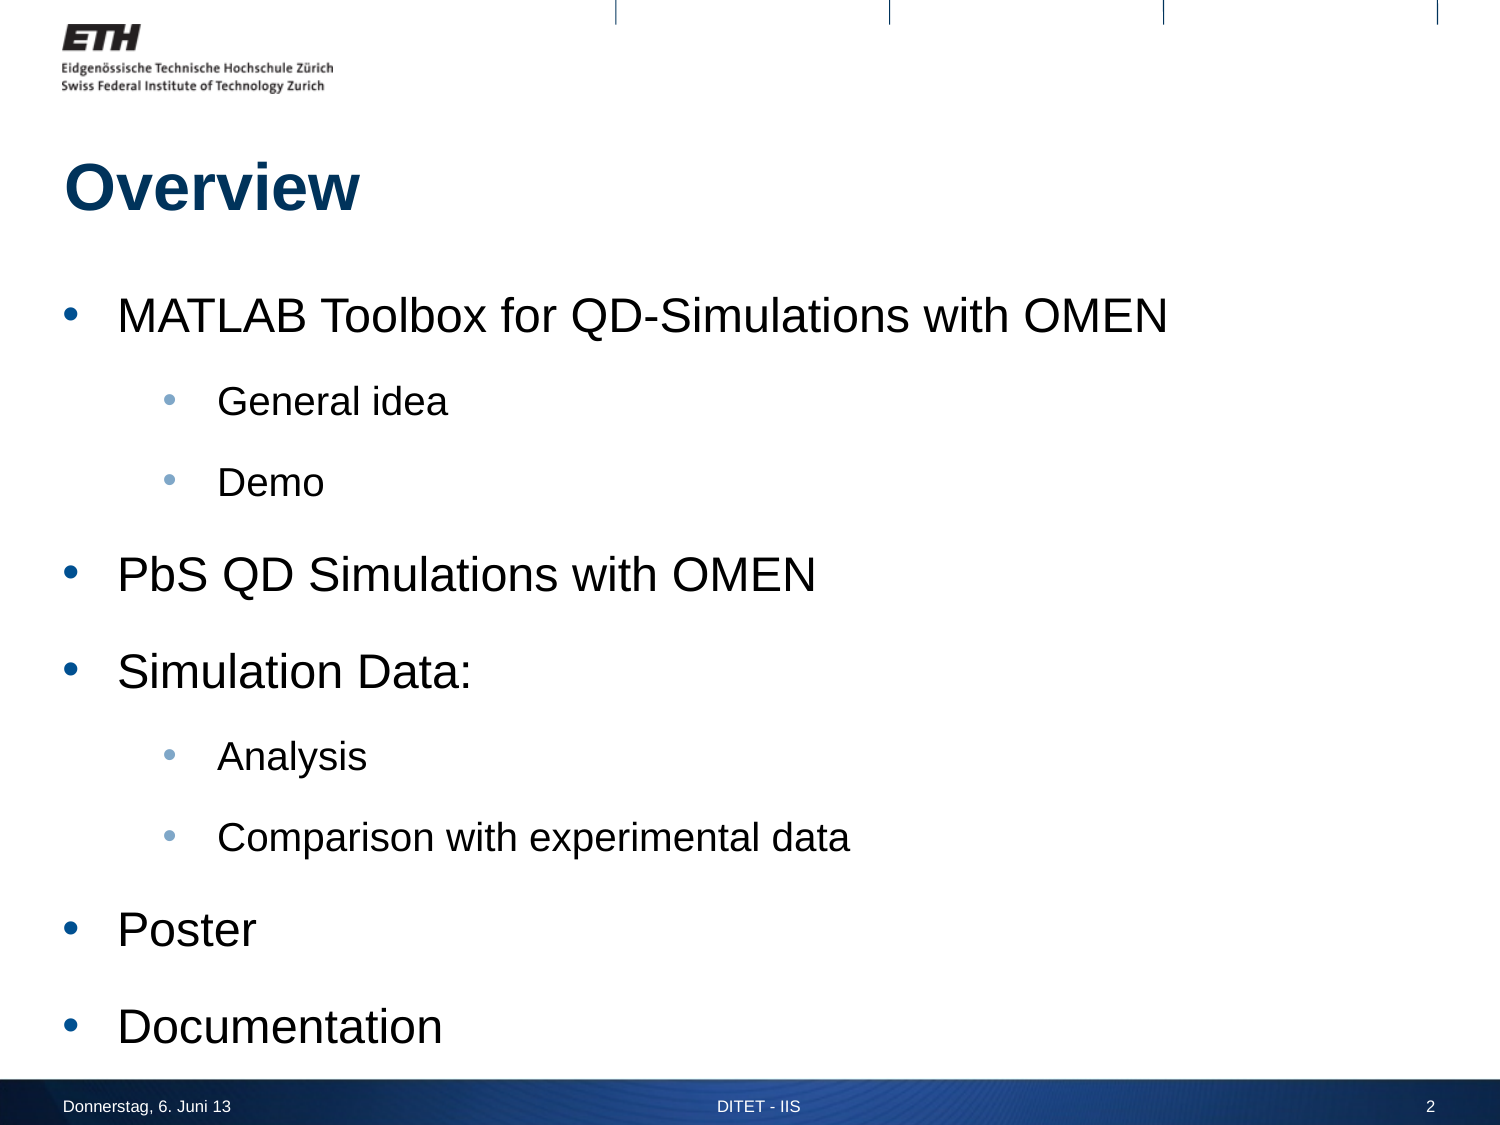

# Overview
MATLAB Toolbox for QD-Simulations with OMEN
General idea
Demo
PbS QD Simulations with OMEN
Simulation Data:
Analysis
Comparison with experimental data
Poster
Documentation

Donnerstag, 6. Juni 13
DITET - IIS
2